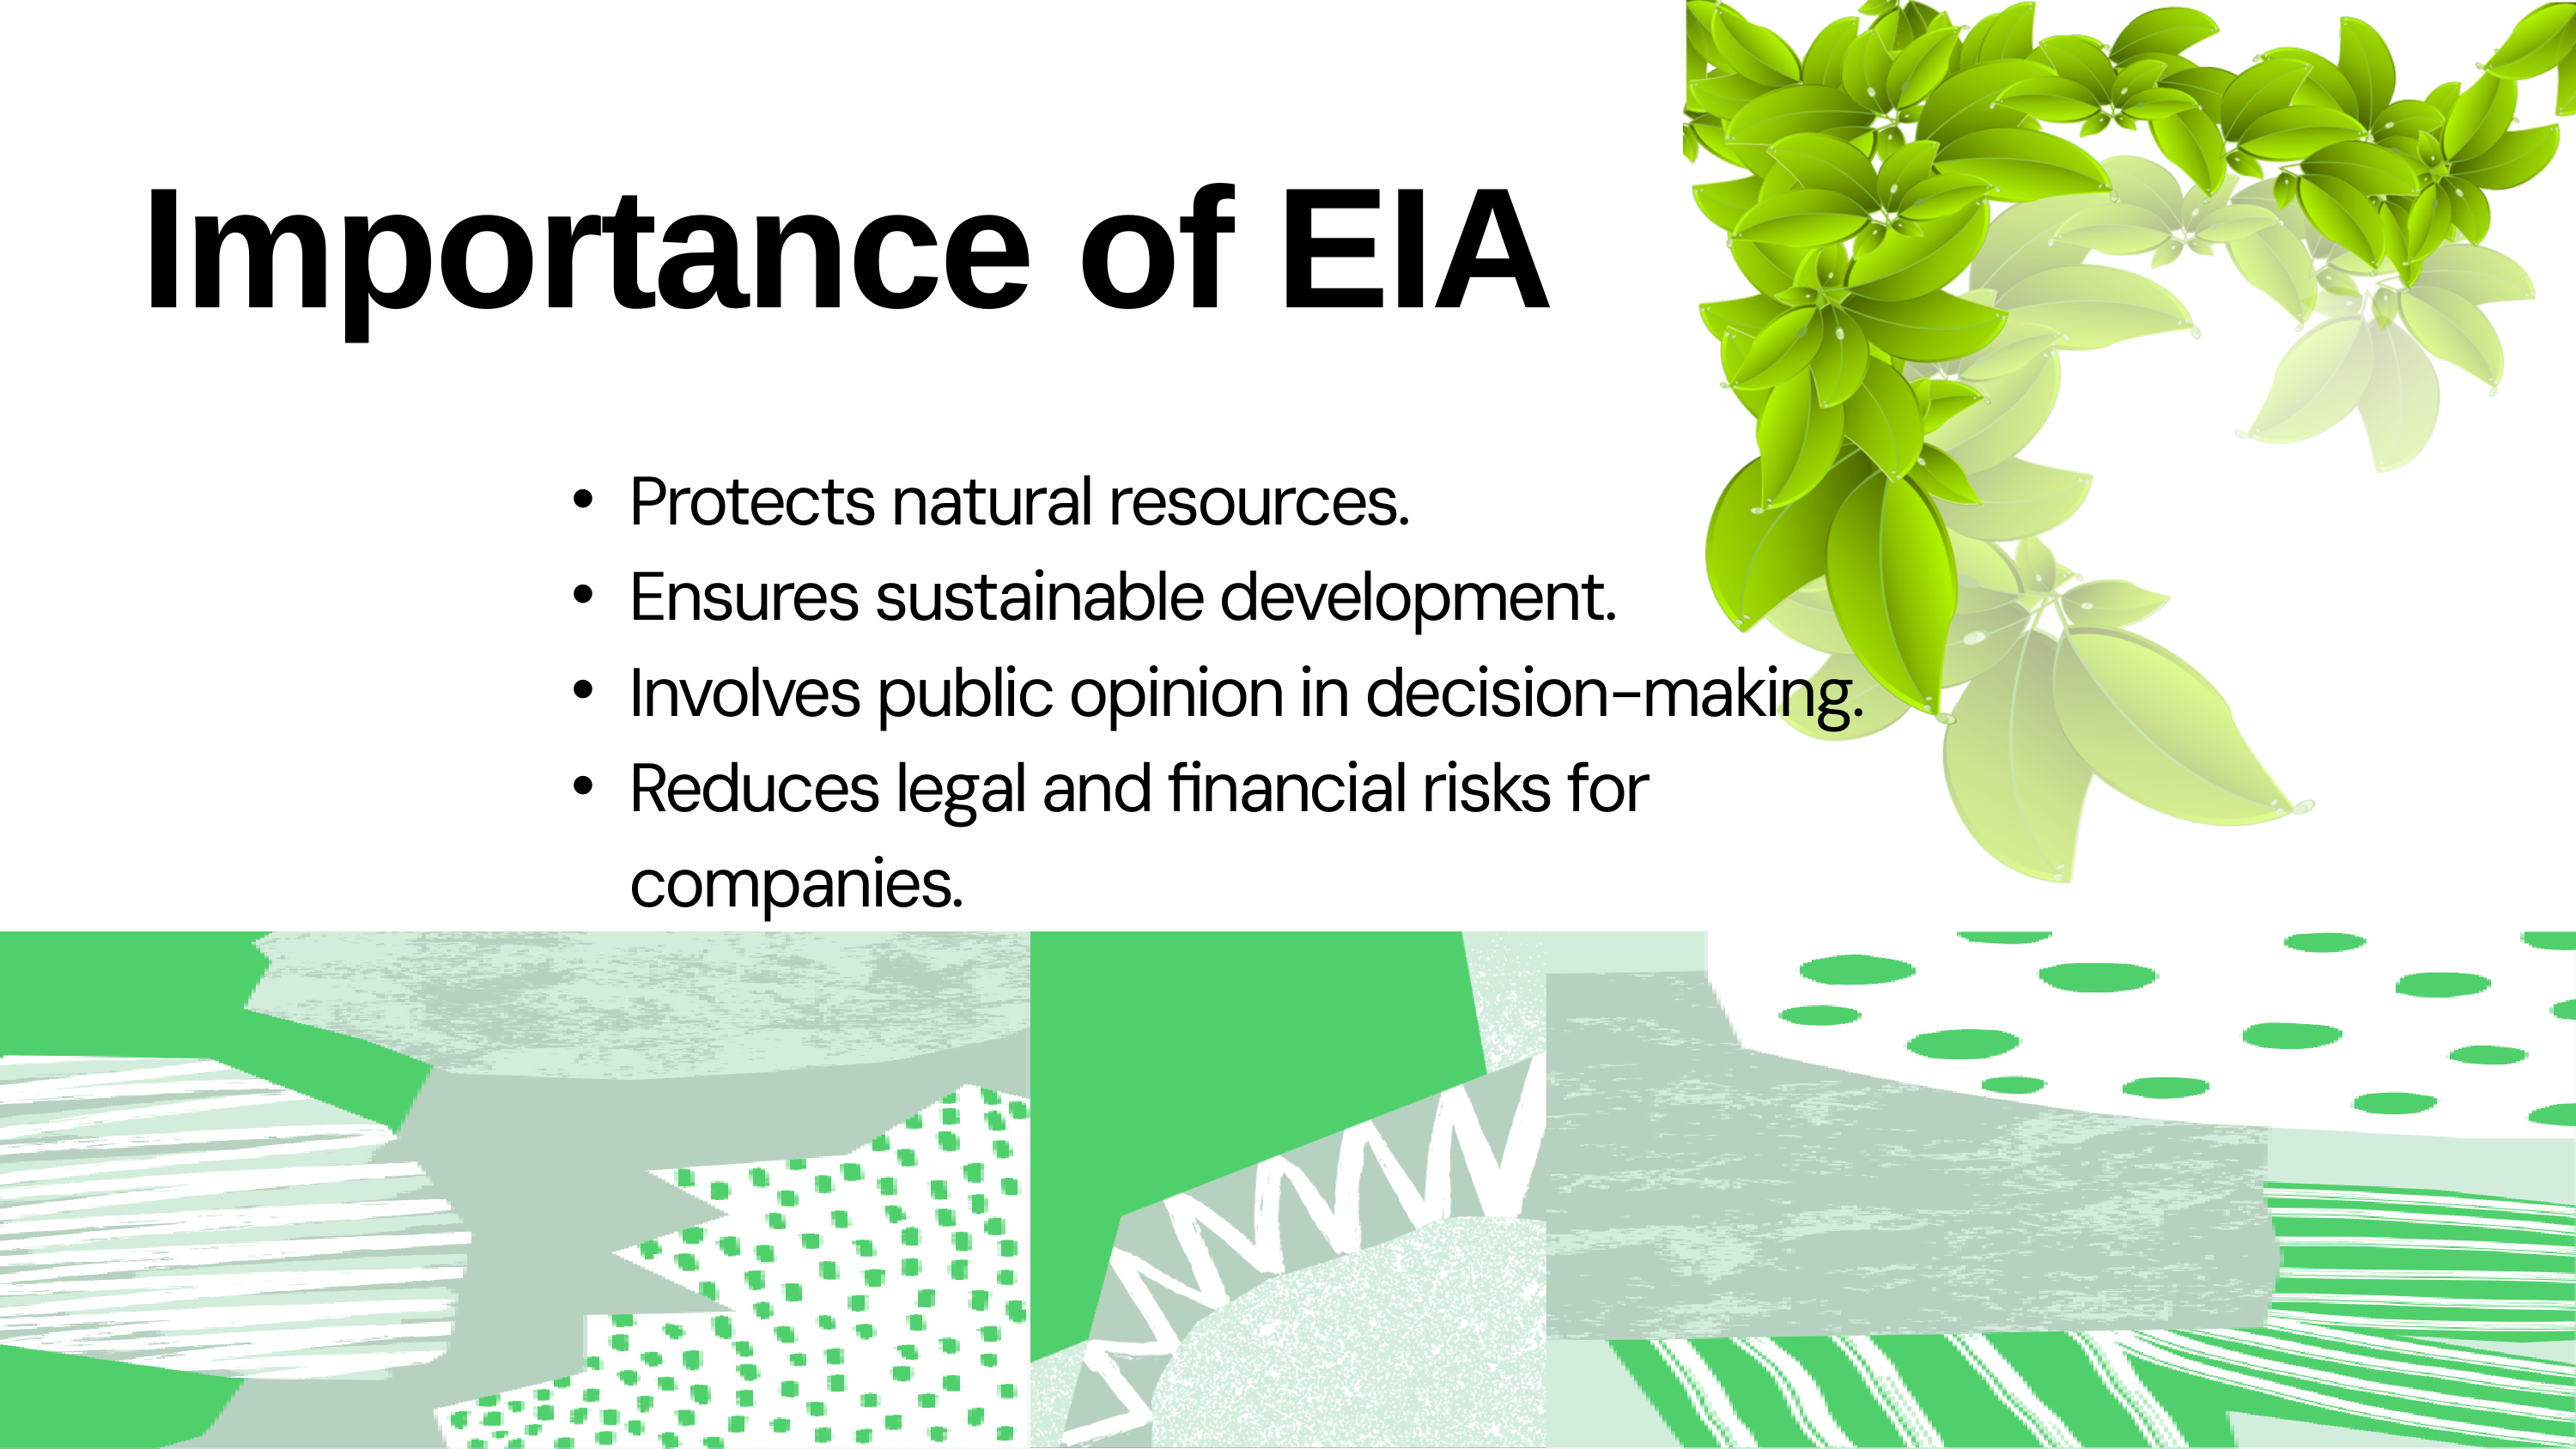

Importance of EIA
Protects natural resources.
Ensures sustainable development.
Involves public opinion in decision-making.
Reduces legal and financial risks for companies.